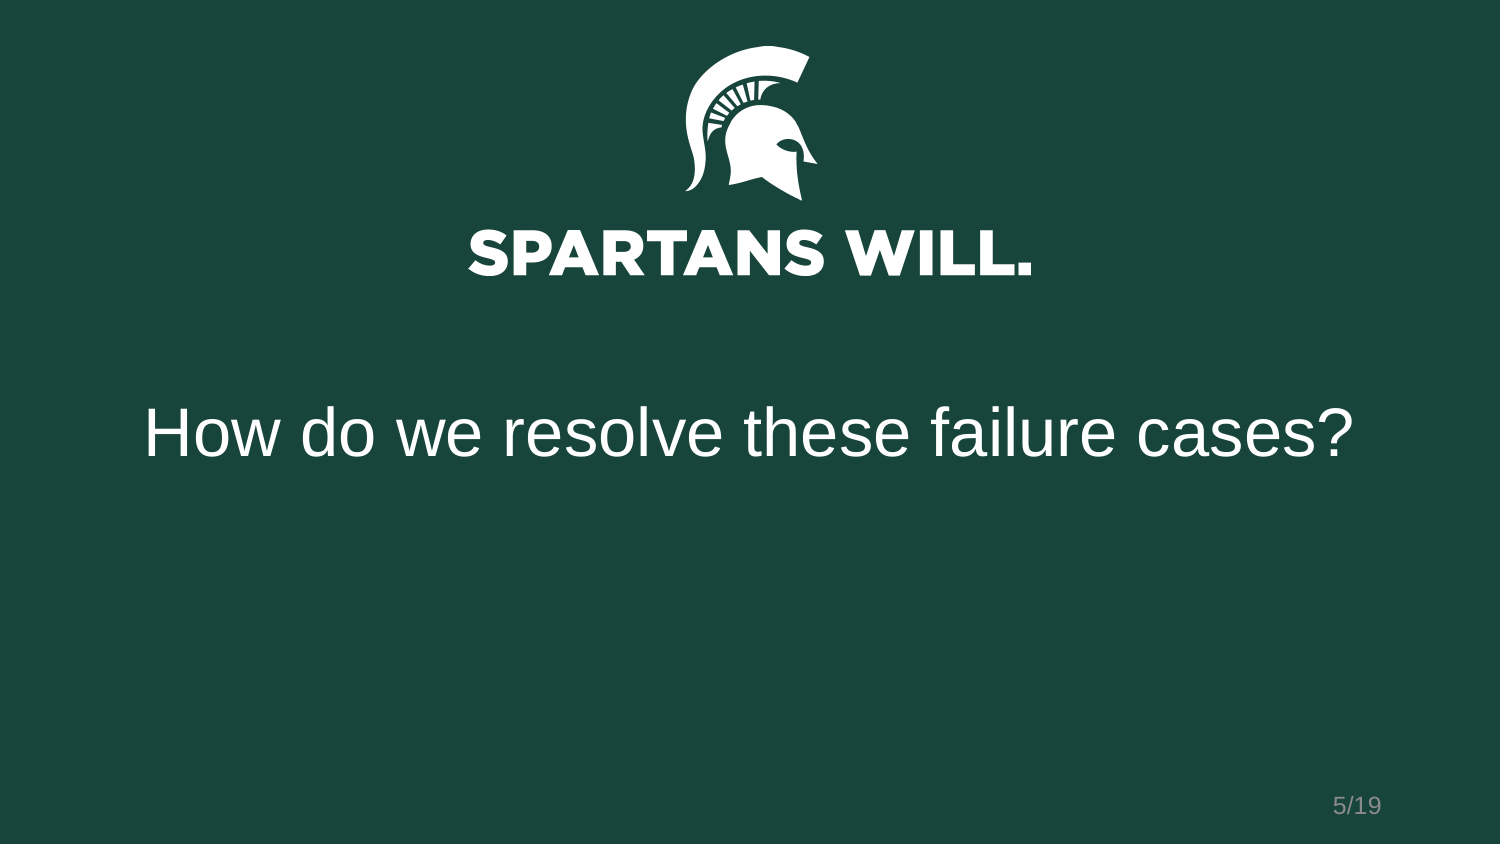

# How do we resolve these failure cases?
5/19